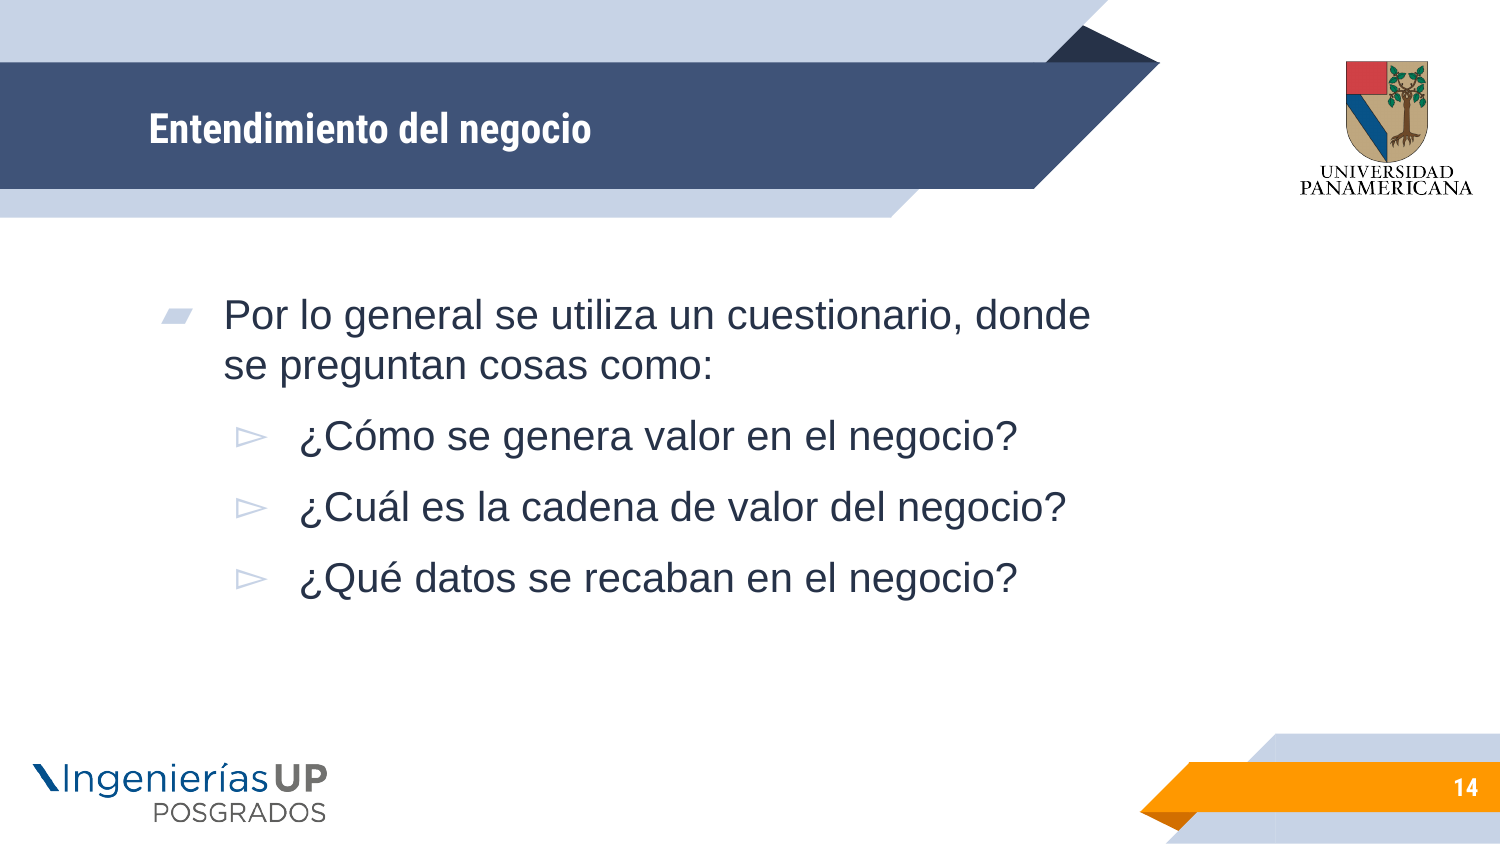

# Entendimiento del negocio
Por lo general se utiliza un cuestionario, donde se preguntan cosas como:
¿Cómo se genera valor en el negocio?
¿Cuál es la cadena de valor del negocio?
¿Qué datos se recaban en el negocio?

14